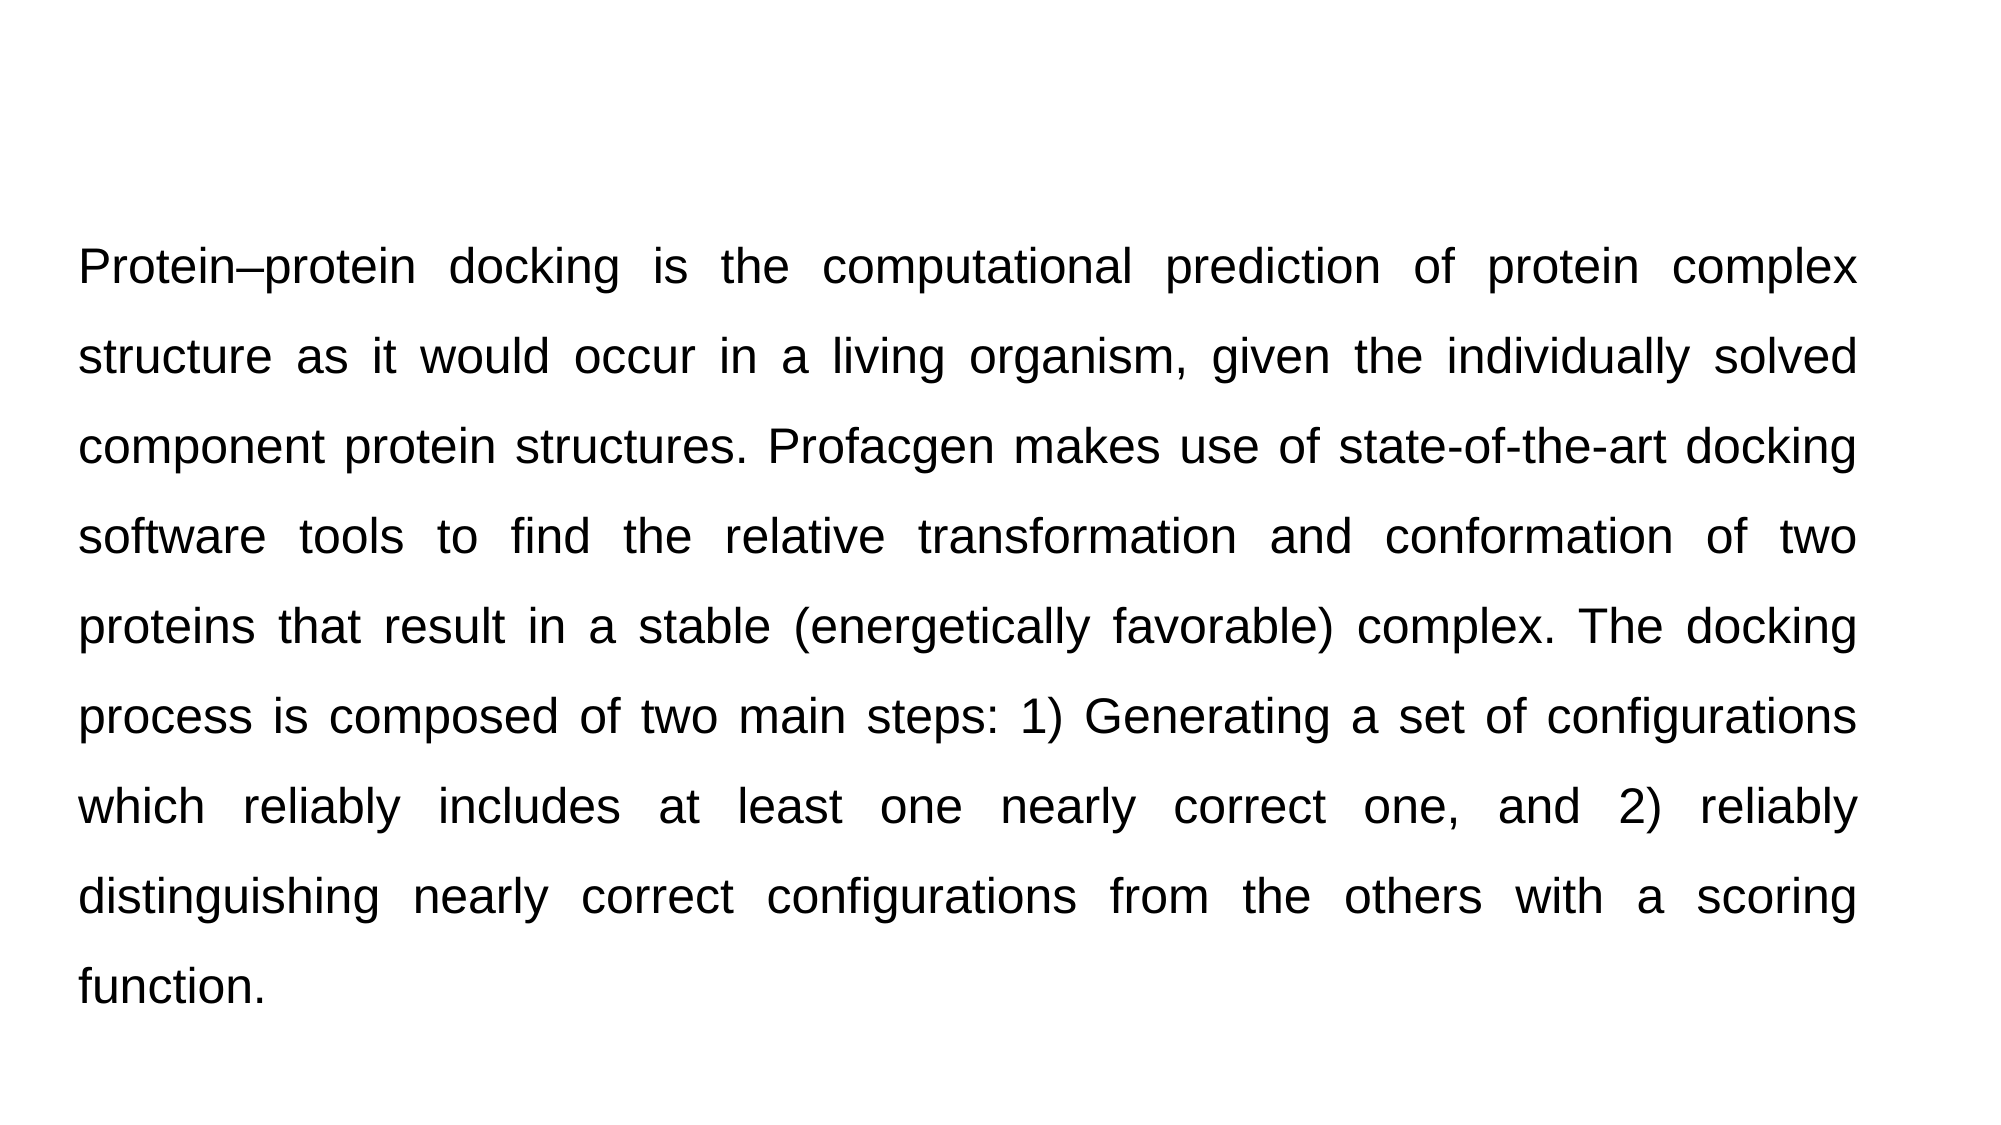

Protein–protein docking is the computational prediction of protein complex structure as it would occur in a living organism, given the individually solved component protein structures. Profacgen makes use of state-of-the-art docking software tools to find the relative transformation and conformation of two proteins that result in a stable (energetically favorable) complex. The docking process is composed of two main steps: 1) Generating a set of configurations which reliably includes at least one nearly correct one, and 2) reliably distinguishing nearly correct configurations from the others with a scoring function.